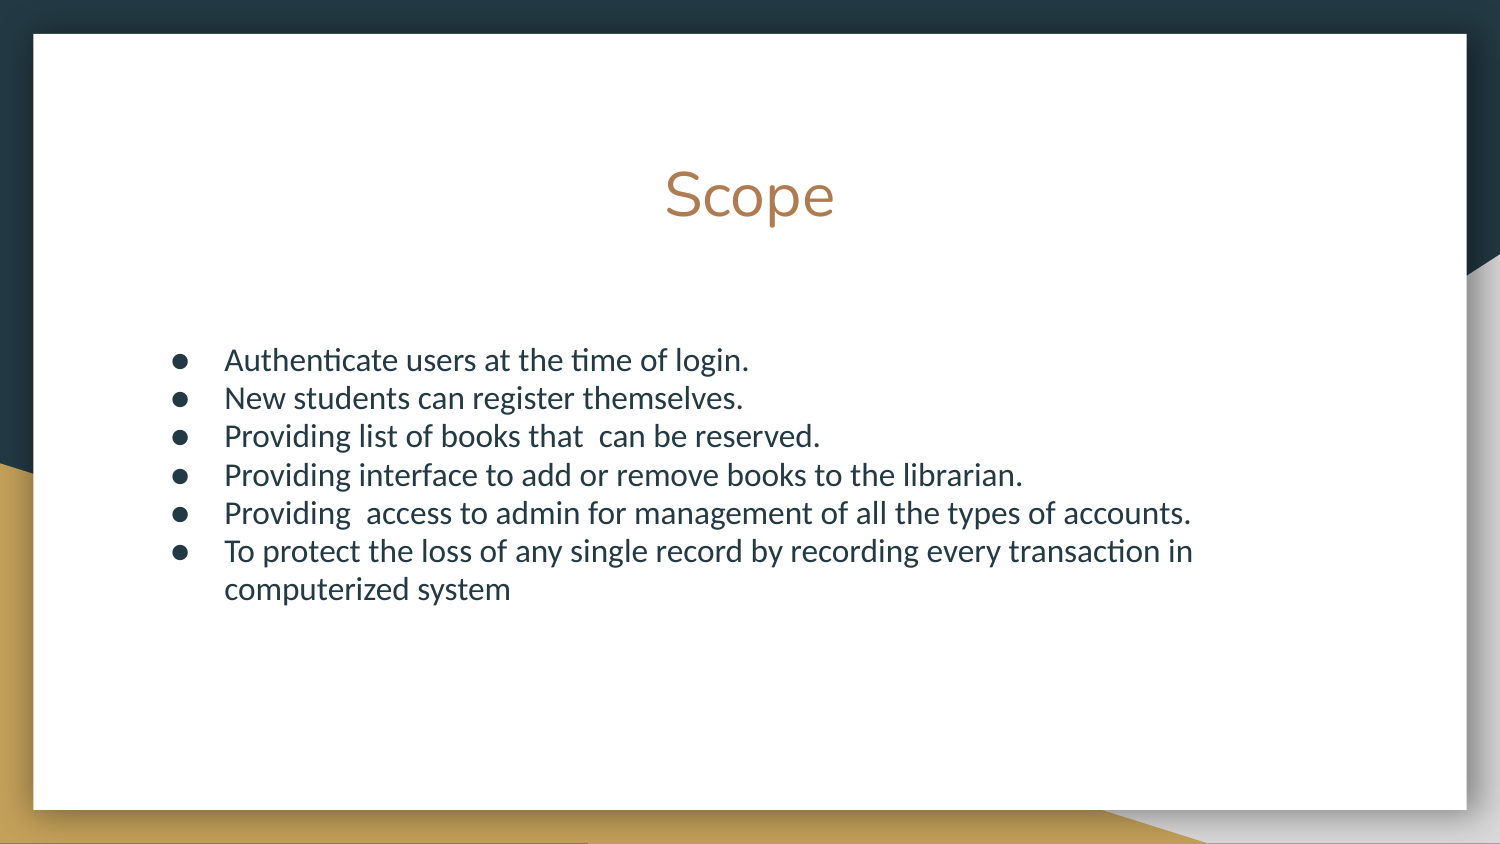

# Scope
Authenticate users at the time of login.
New students can register themselves.
Providing list of books that  can be reserved.
Providing interface to add or remove books to the librarian.
Providing  access to admin for management of all the types of accounts.
To protect the loss of any single record by recording every transaction in computerized system